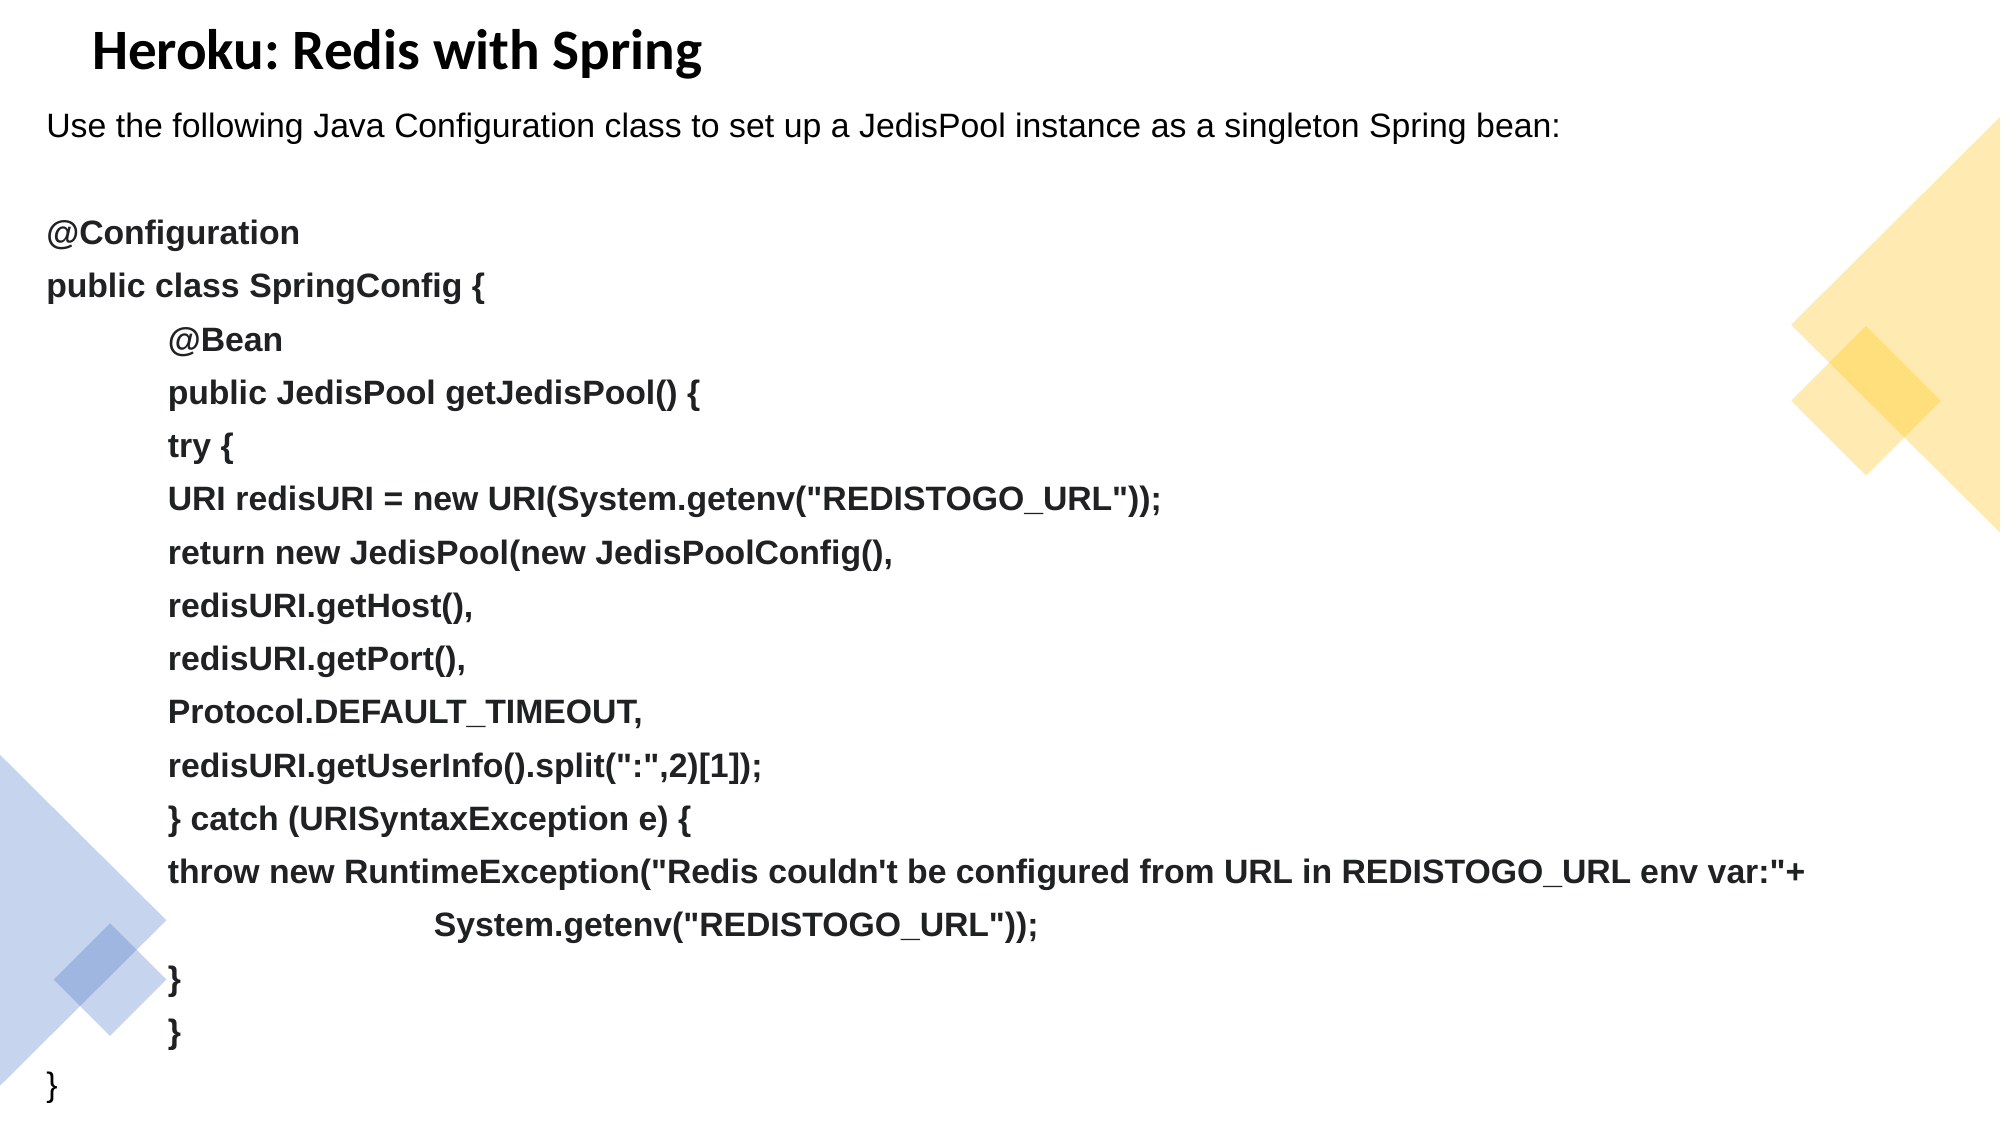

# Heroku: Redis with Spring
Use the following Java Configuration class to set up a JedisPool instance as a singleton Spring bean:

@Configuration
public class SpringConfig {
	@Bean
	public JedisPool getJedisPool() {
		try {
			URI redisURI = new URI(System.getenv("REDISTOGO_URL"));
			return new JedisPool(new JedisPoolConfig(),
					redisURI.getHost(),
					redisURI.getPort(),
					Protocol.DEFAULT_TIMEOUT,
					redisURI.getUserInfo().split(":",2)[1]);
		} catch (URISyntaxException e) {
			throw new RuntimeException("Redis couldn't be configured from URL in REDISTOGO_URL env var:"+
			                            System.getenv("REDISTOGO_URL"));
		}
	}
}